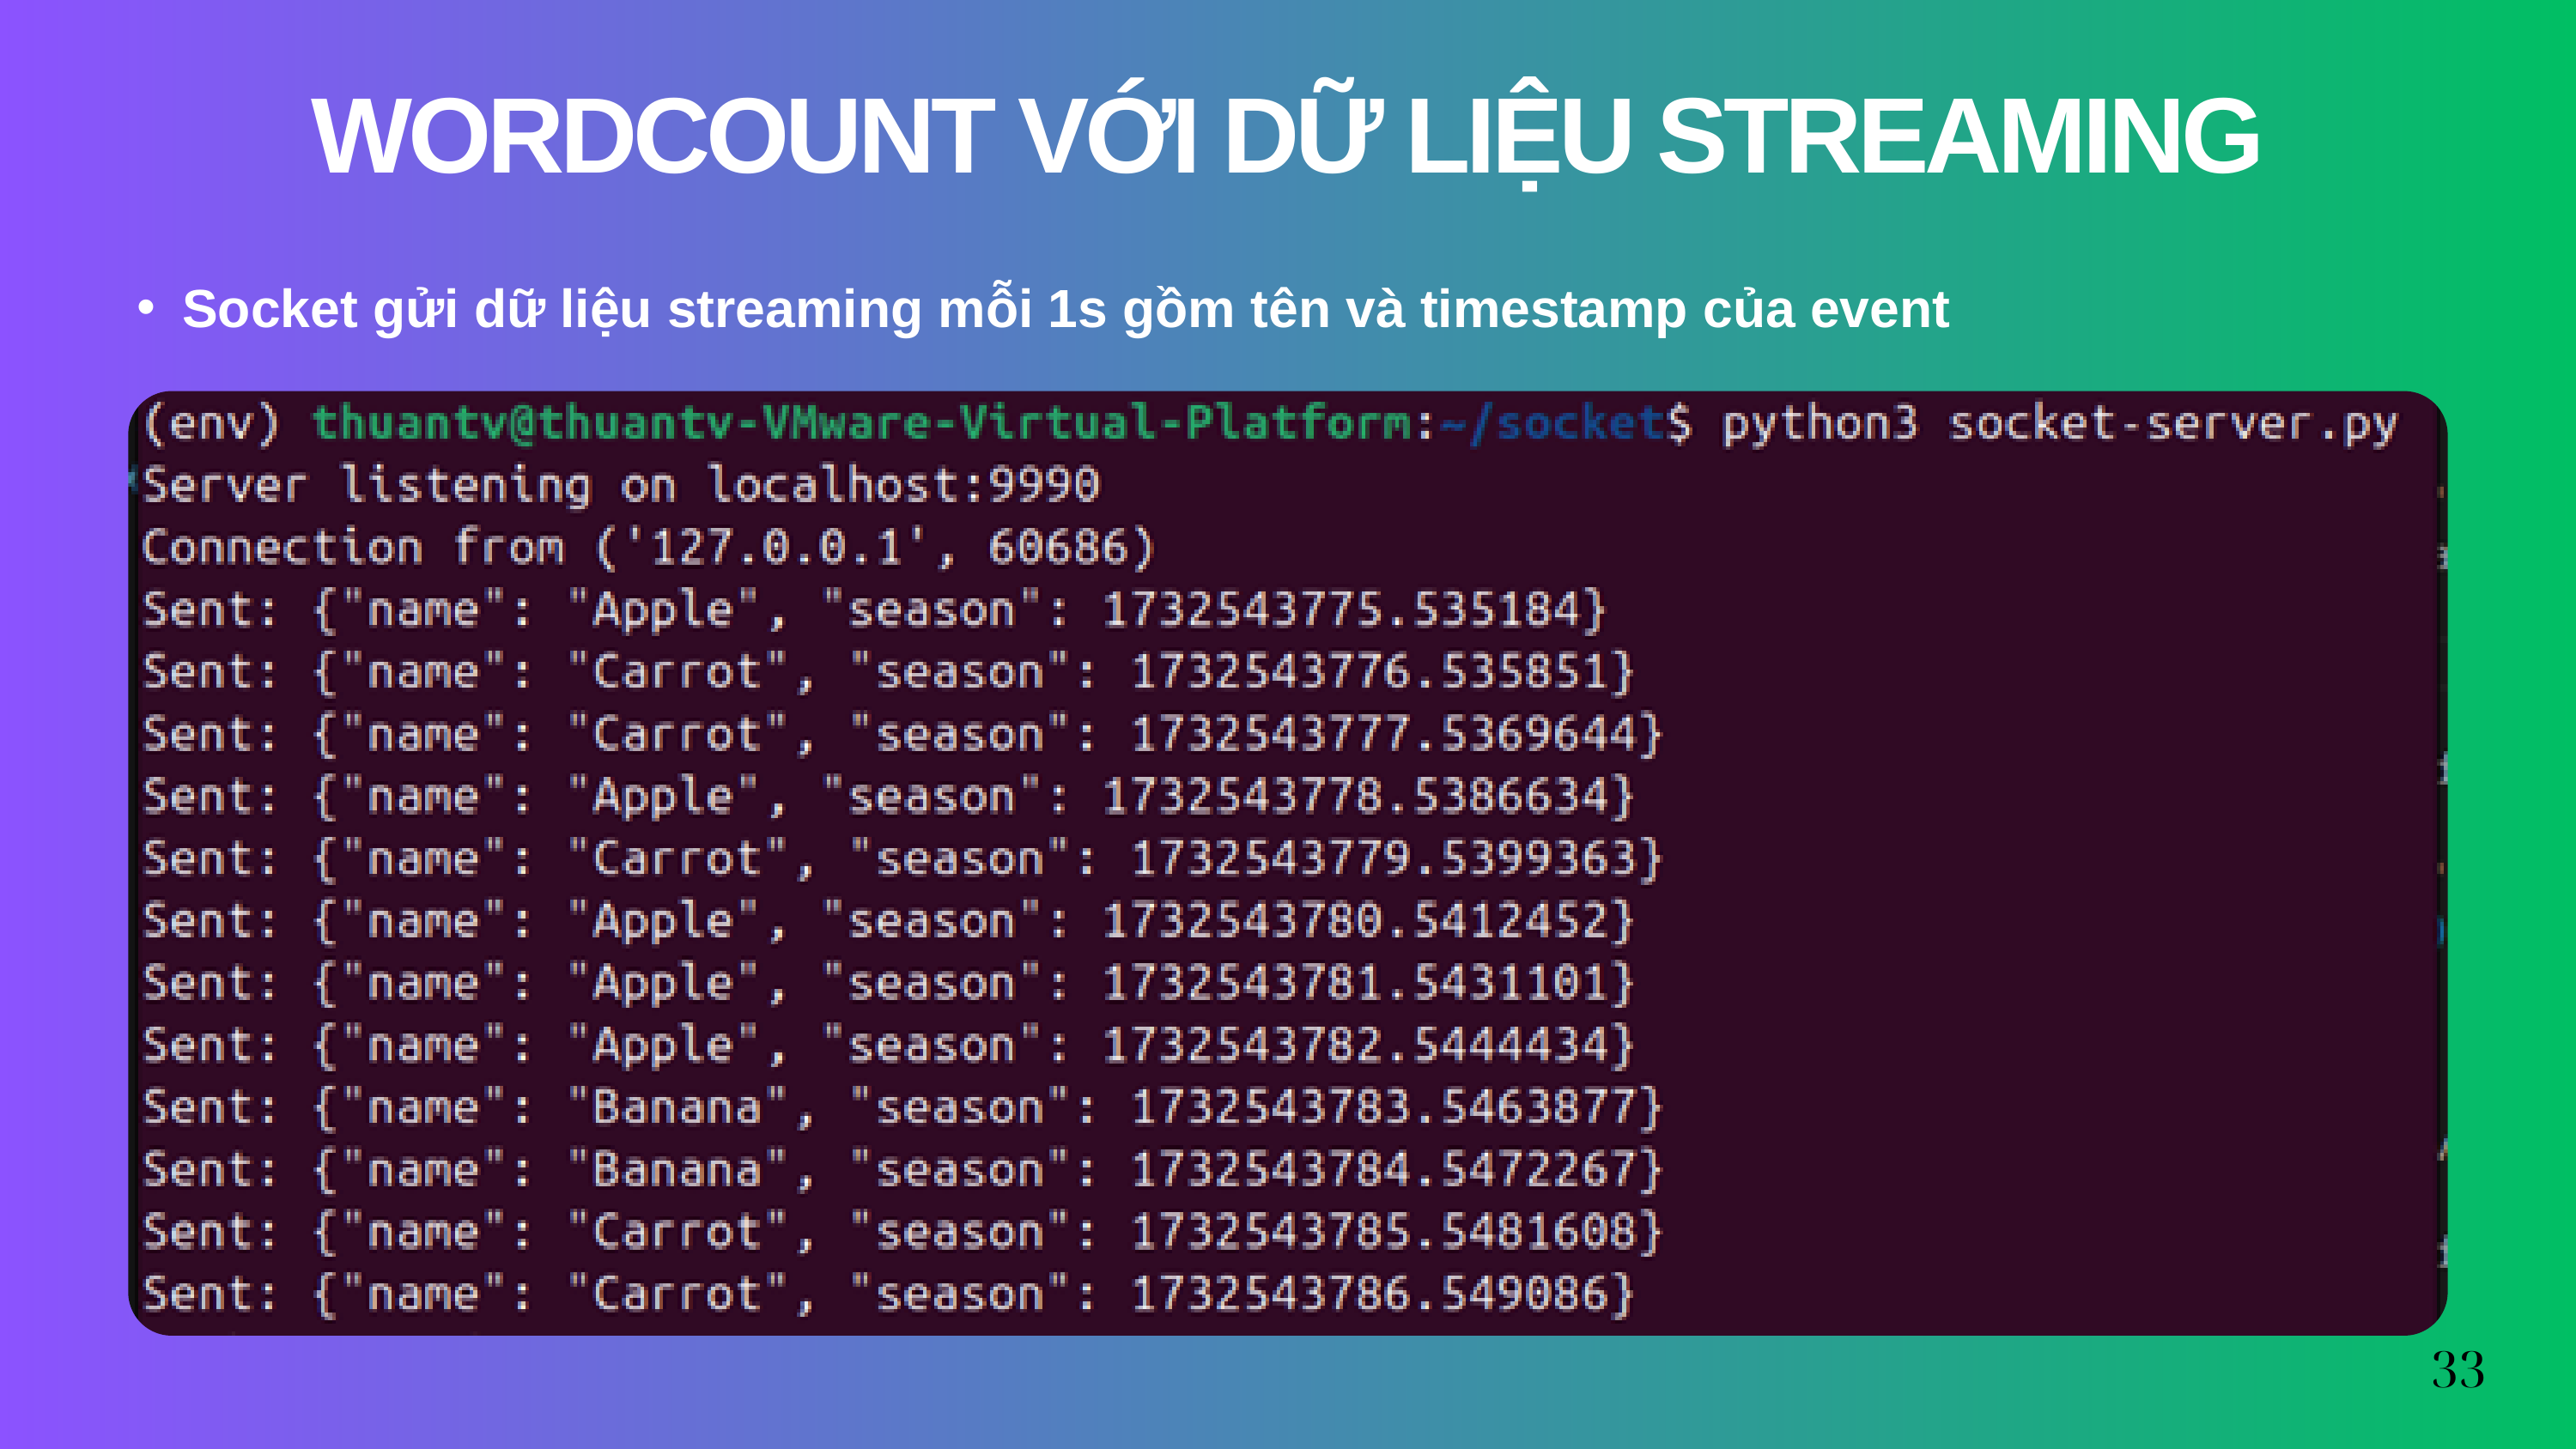

WORDCOUNT VỚI DỮ LIỆU STREAMING
Socket gửi dữ liệu streaming mỗi 1s gồm tên và timestamp của event

33